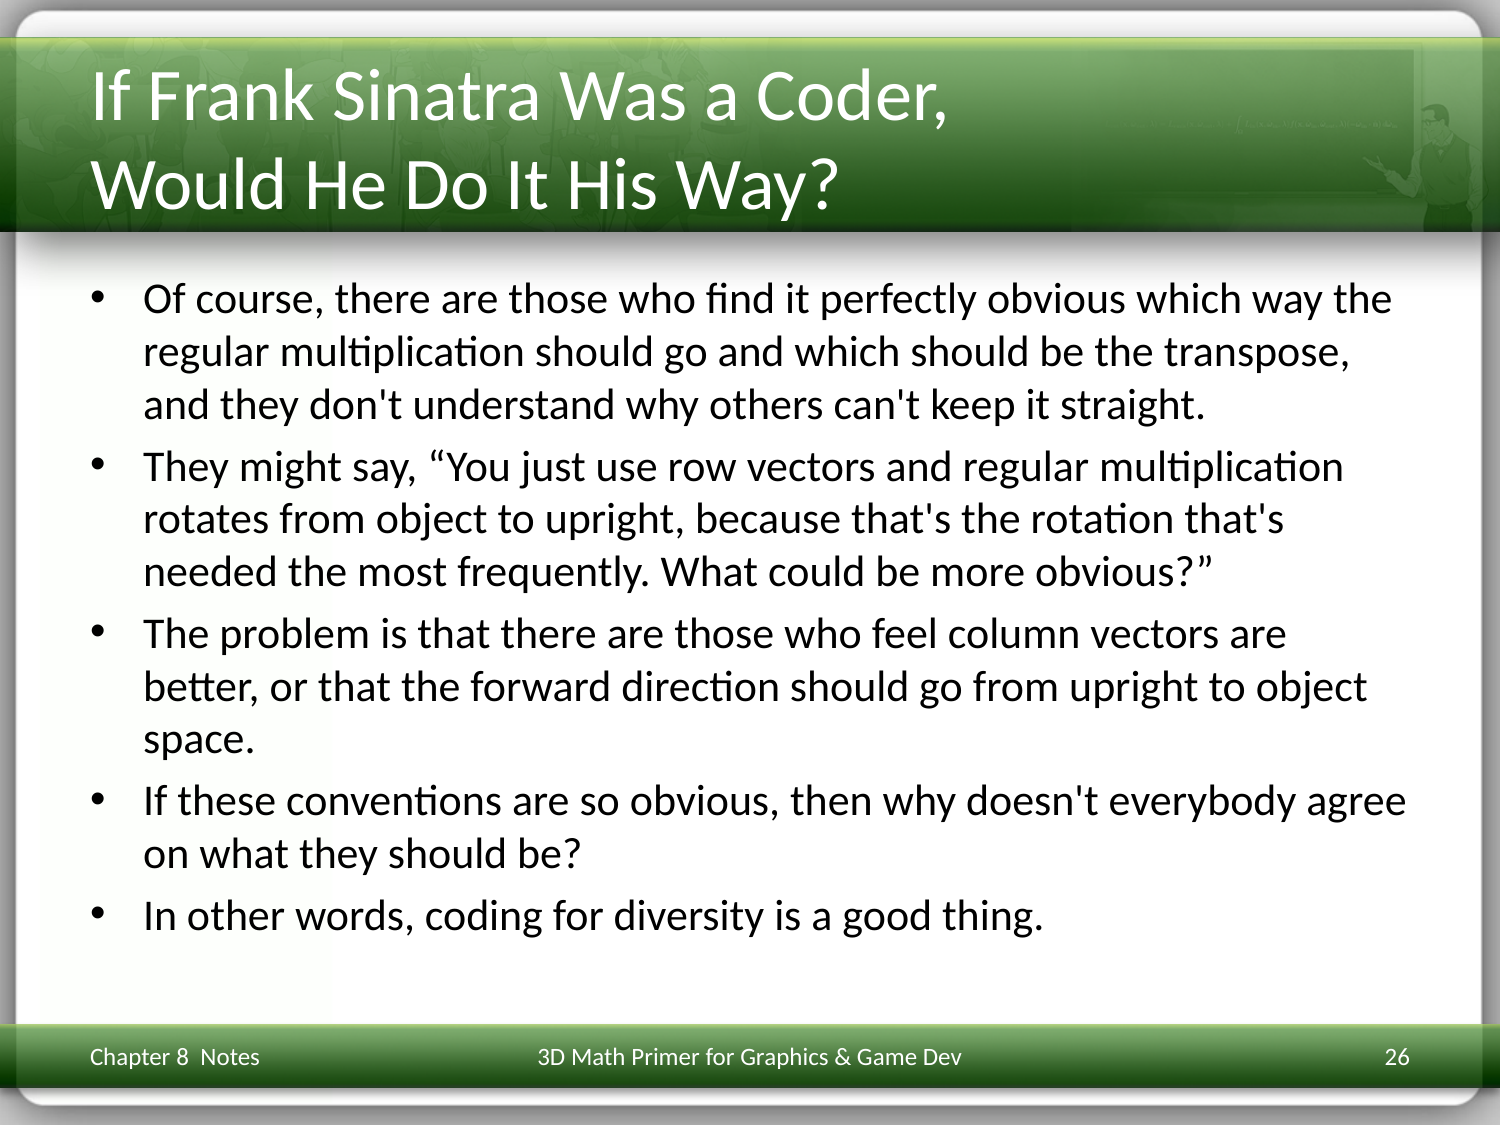

# If Frank Sinatra Was a Coder, Would He Do It His Way?
Of course, there are those who find it perfectly obvious which way the regular multiplication should go and which should be the transpose, and they don't understand why others can't keep it straight.
They might say, “You just use row vectors and regular multiplication rotates from object to upright, because that's the rotation that's needed the most frequently. What could be more obvious?”
The problem is that there are those who feel column vectors are better, or that the forward direction should go from upright to object space.
If these conventions are so obvious, then why doesn't everybody agree on what they should be?
In other words, coding for diversity is a good thing.
Chapter 8  Notes
3D Math Primer for Graphics & Game Dev
26